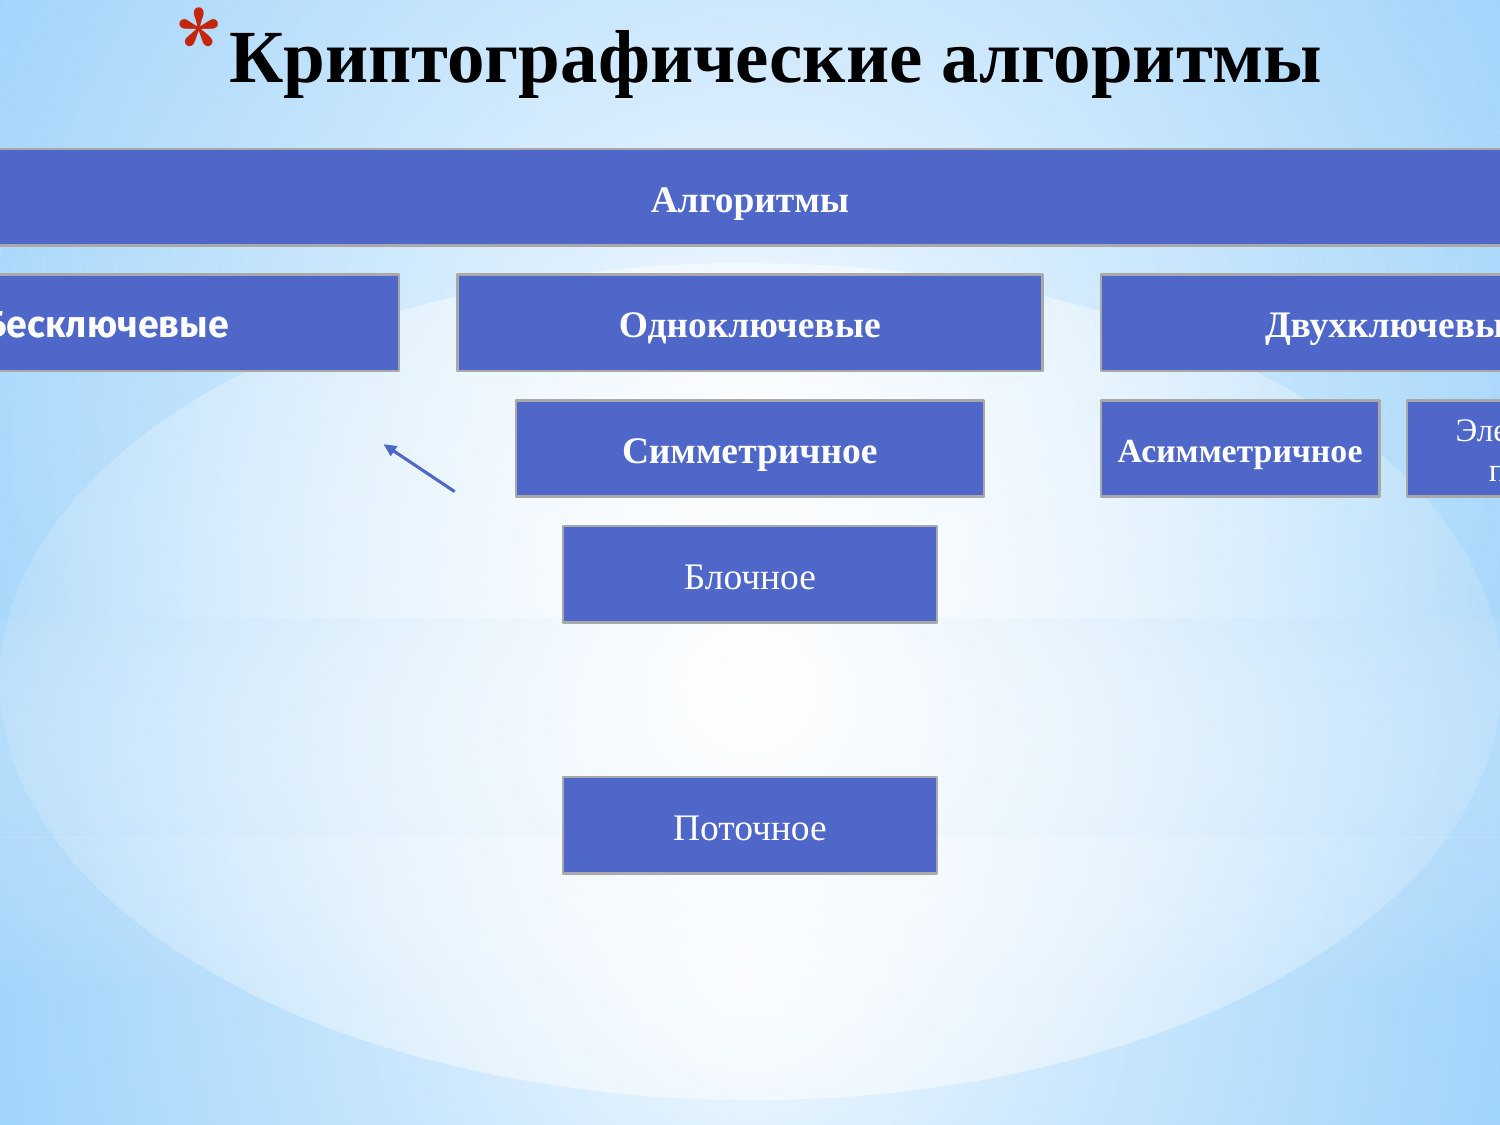

# Криптографические алгоритмы

Алгоритмы
Одноключевые
Симметричное
Блочное
Поточное
Асимметричное
Бесключевые